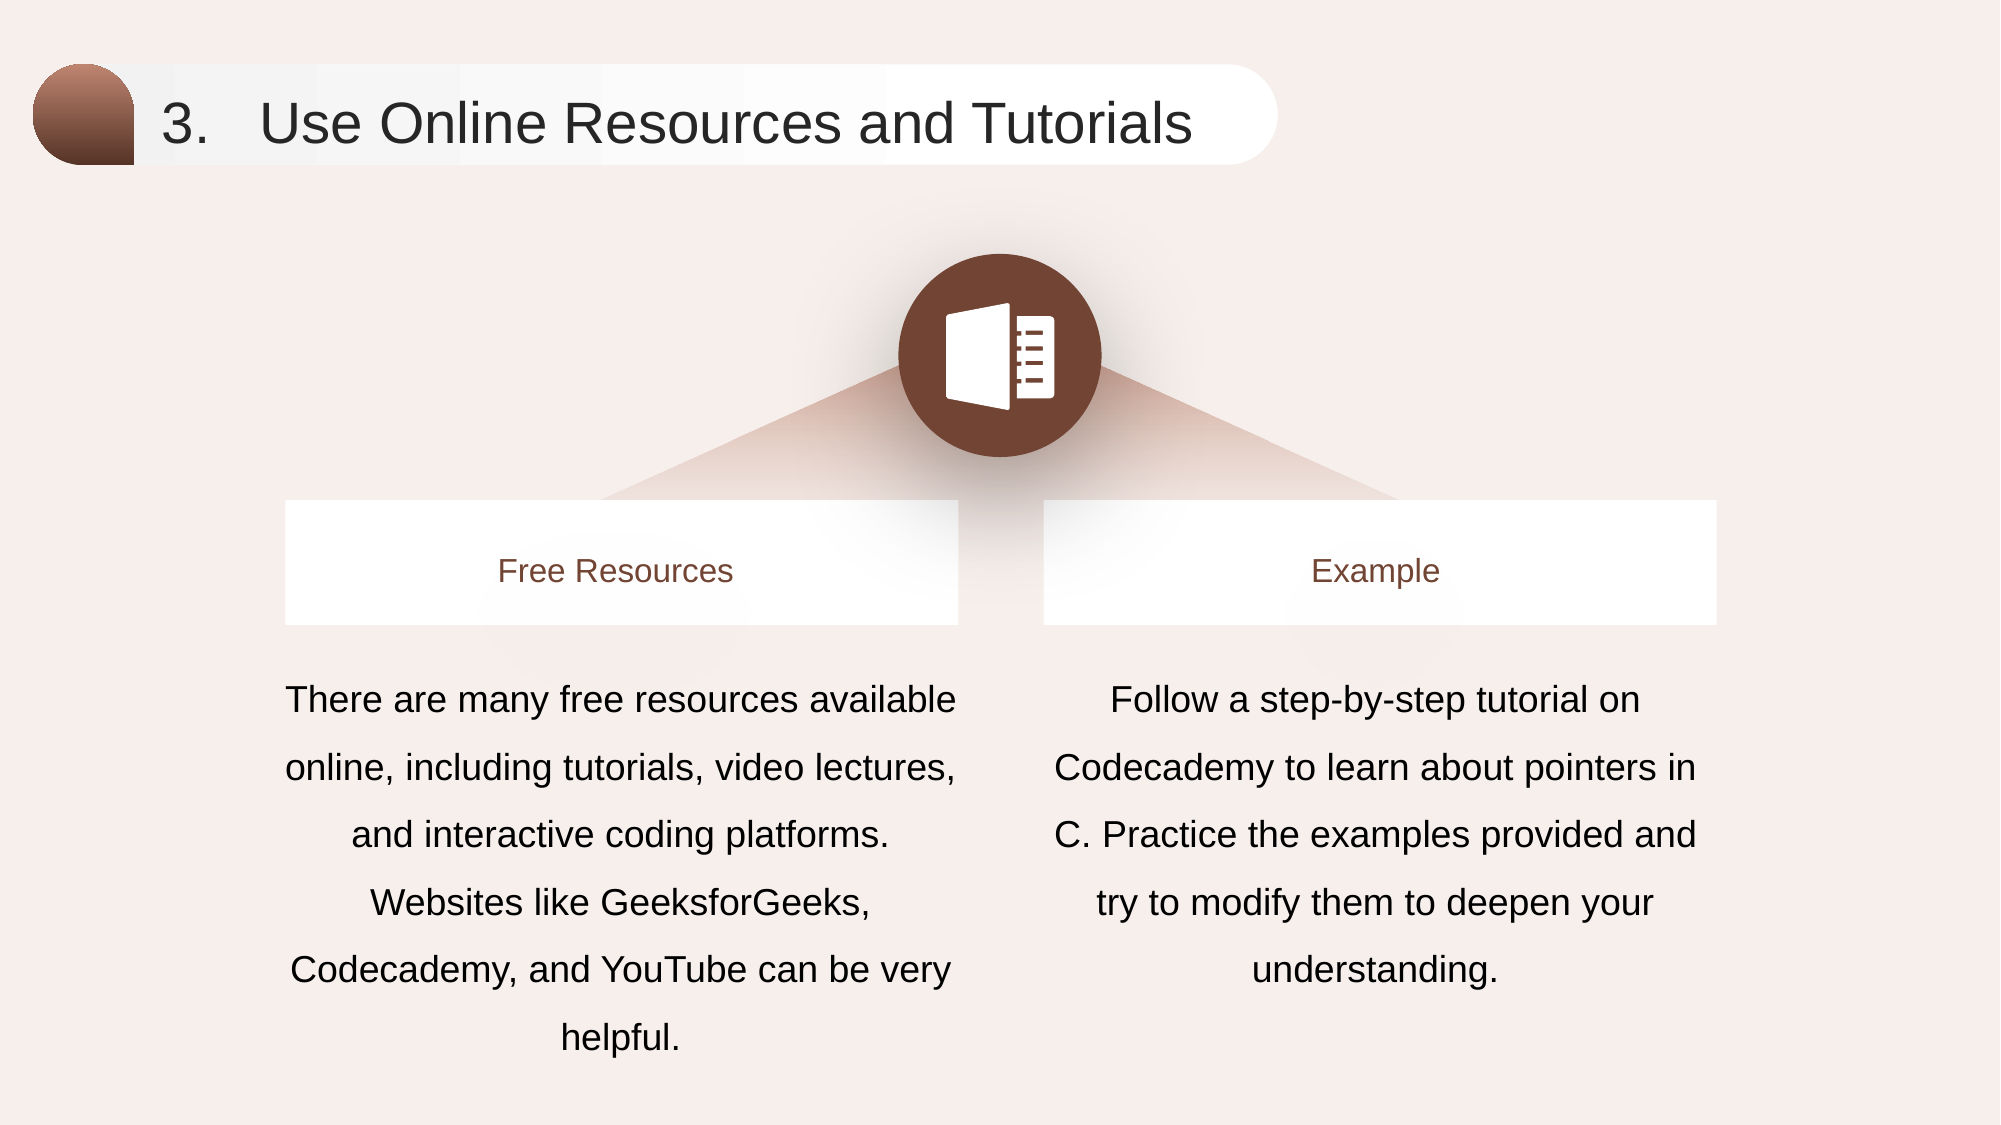

3.   Use Online Resources and Tutorials

Free Resources
Example
There are many free resources available online, including tutorials, video lectures, and interactive coding platforms. Websites like GeeksforGeeks, Codecademy, and YouTube can be very helpful.
Follow a step-by-step tutorial on Codecademy to learn about pointers in C. Practice the examples provided and try to modify them to deepen your understanding.